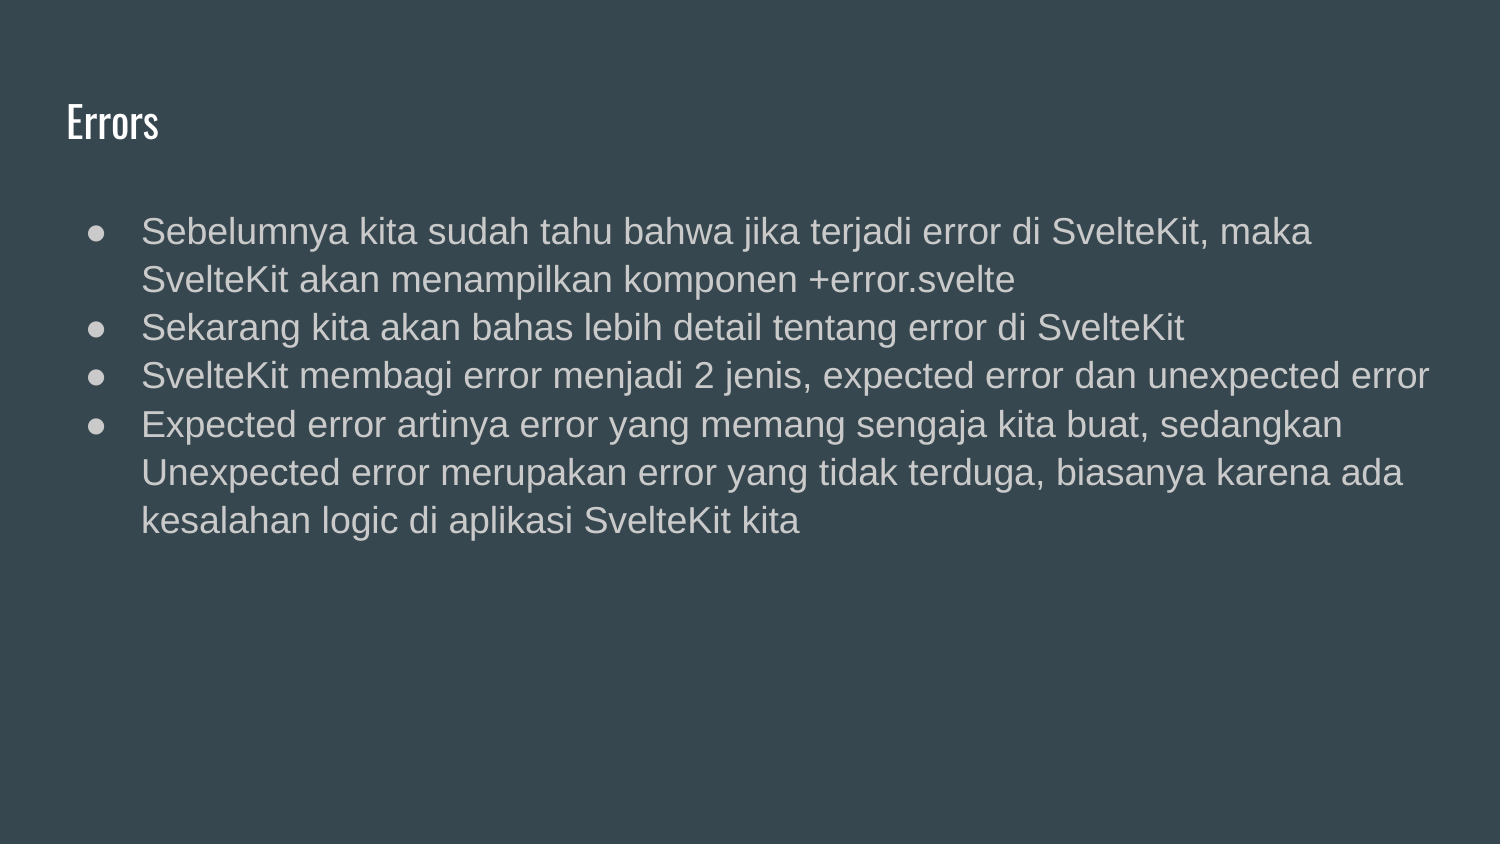

# Errors
Sebelumnya kita sudah tahu bahwa jika terjadi error di SvelteKit, maka SvelteKit akan menampilkan komponen +error.svelte
Sekarang kita akan bahas lebih detail tentang error di SvelteKit
SvelteKit membagi error menjadi 2 jenis, expected error dan unexpected error
Expected error artinya error yang memang sengaja kita buat, sedangkan Unexpected error merupakan error yang tidak terduga, biasanya karena ada kesalahan logic di aplikasi SvelteKit kita